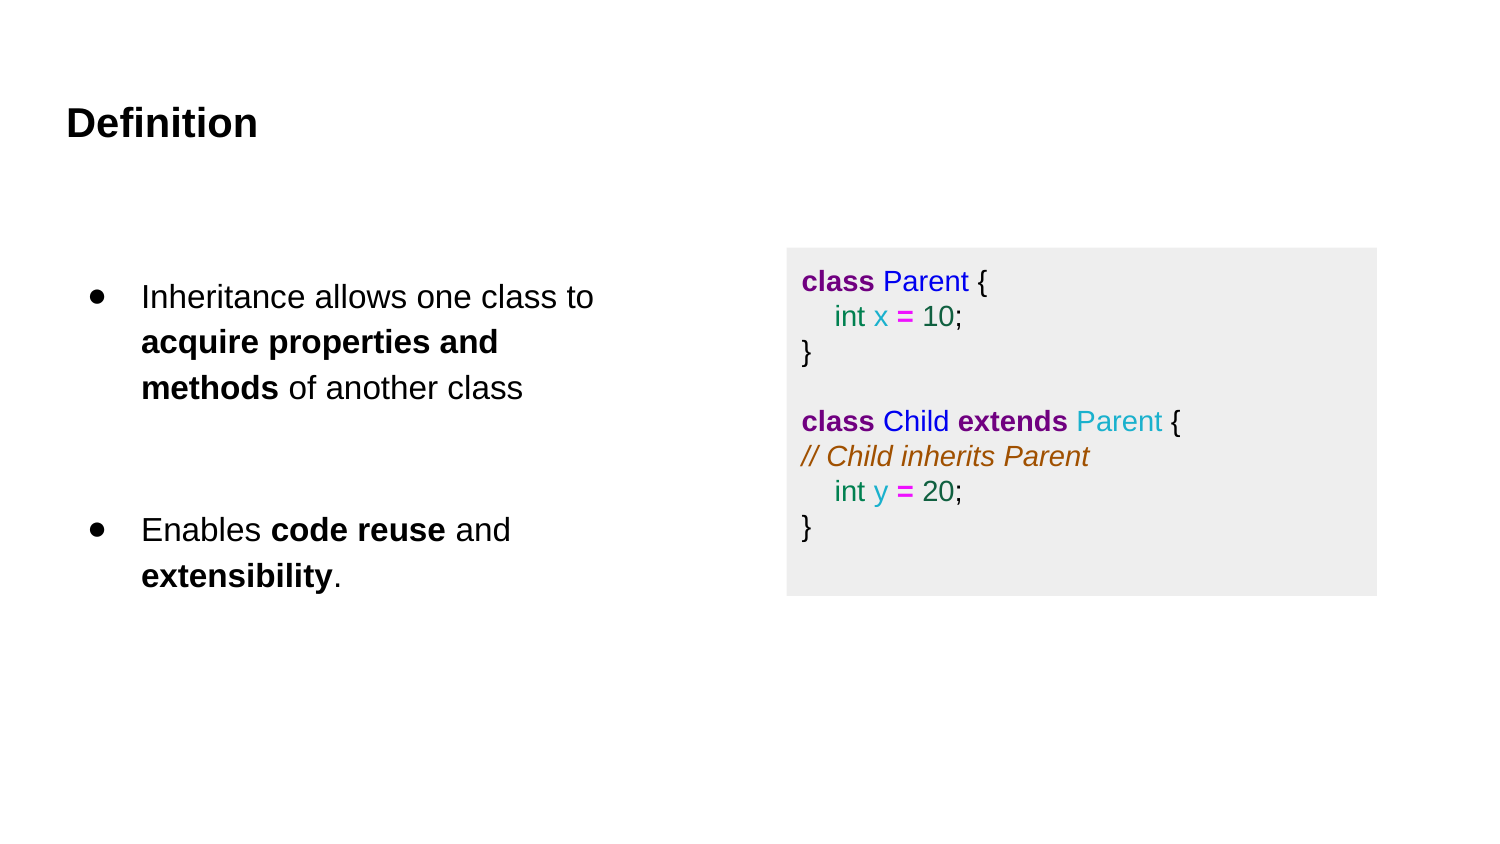

# Definition

Inheritance allows one class to acquire properties and methods of another class

Enables code reuse and extensibility.

class Parent {
    int x = 10;
}

class Child extends Parent {
// Child inherits Parent
    int y = 20;
}